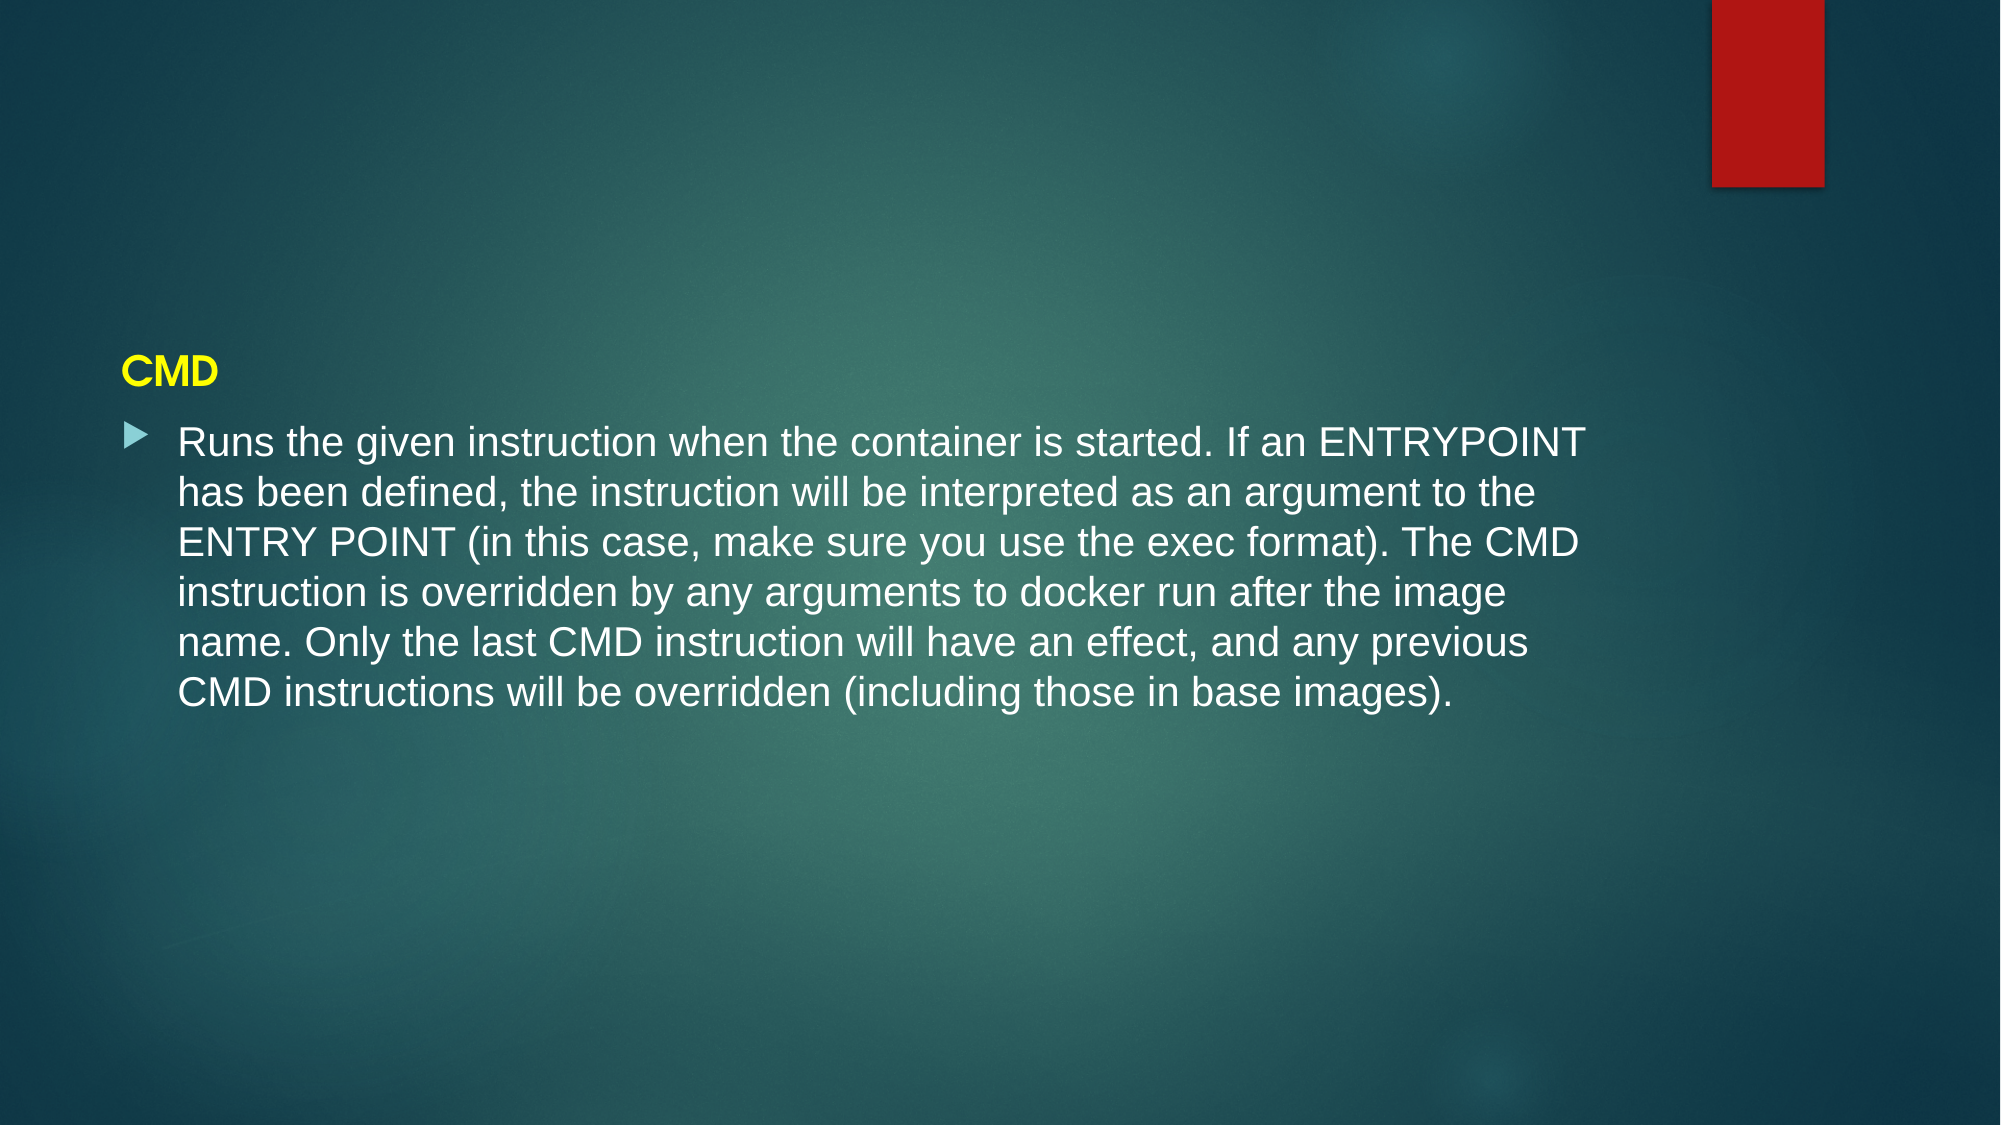

CMD
Runs the given instruction when the container is started. If an ENTRYPOINT has been defined, the instruction will be interpreted as an argument to the ENTRY POINT (in this case, make sure you use the exec format). The CMD instruction is overridden by any arguments to docker run after the image name. Only the last CMD instruction will have an effect, and any previous CMD instructions will be overridden (including those in base images).